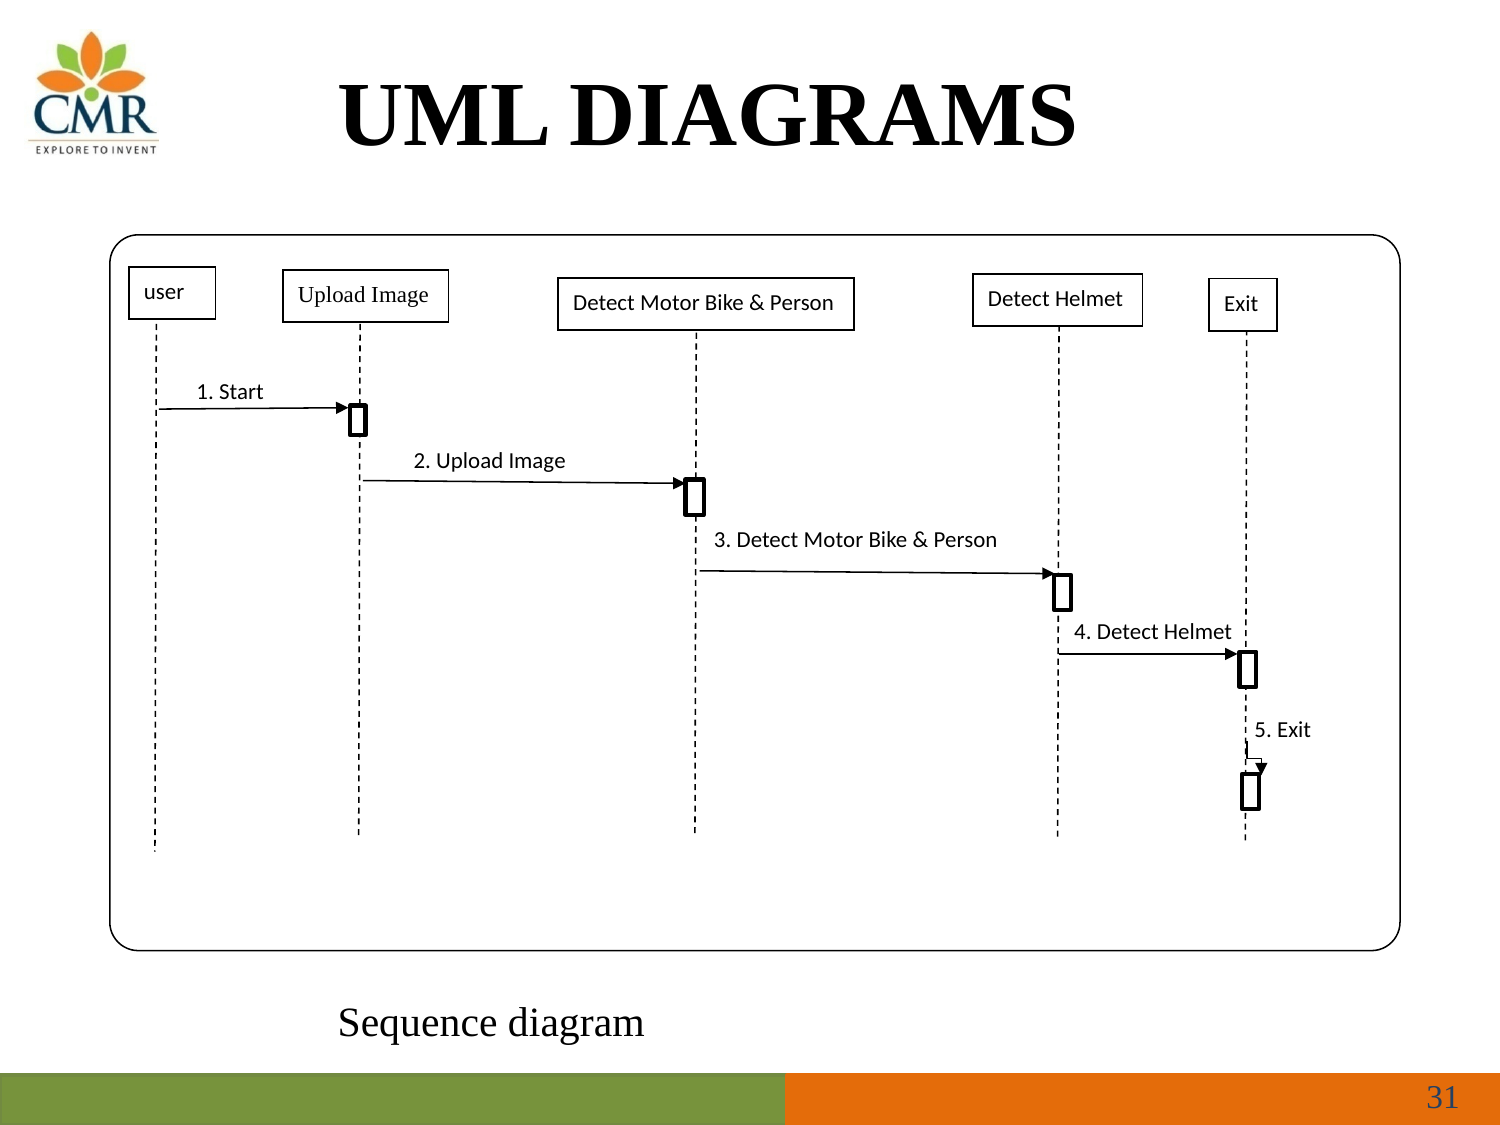

User
Exit

Upload Image
Detect Motor Bike & Person
Detect Helmet
.

UML DIAGRAMS

user
Upload Image
Detect Helmet
Detect Motor Bike & Person
Exit
1. Start

2. Upload Image

3. Detect Motor Bike & Person

4. Detect Helmet

5. Exit

Sequence diagram

31